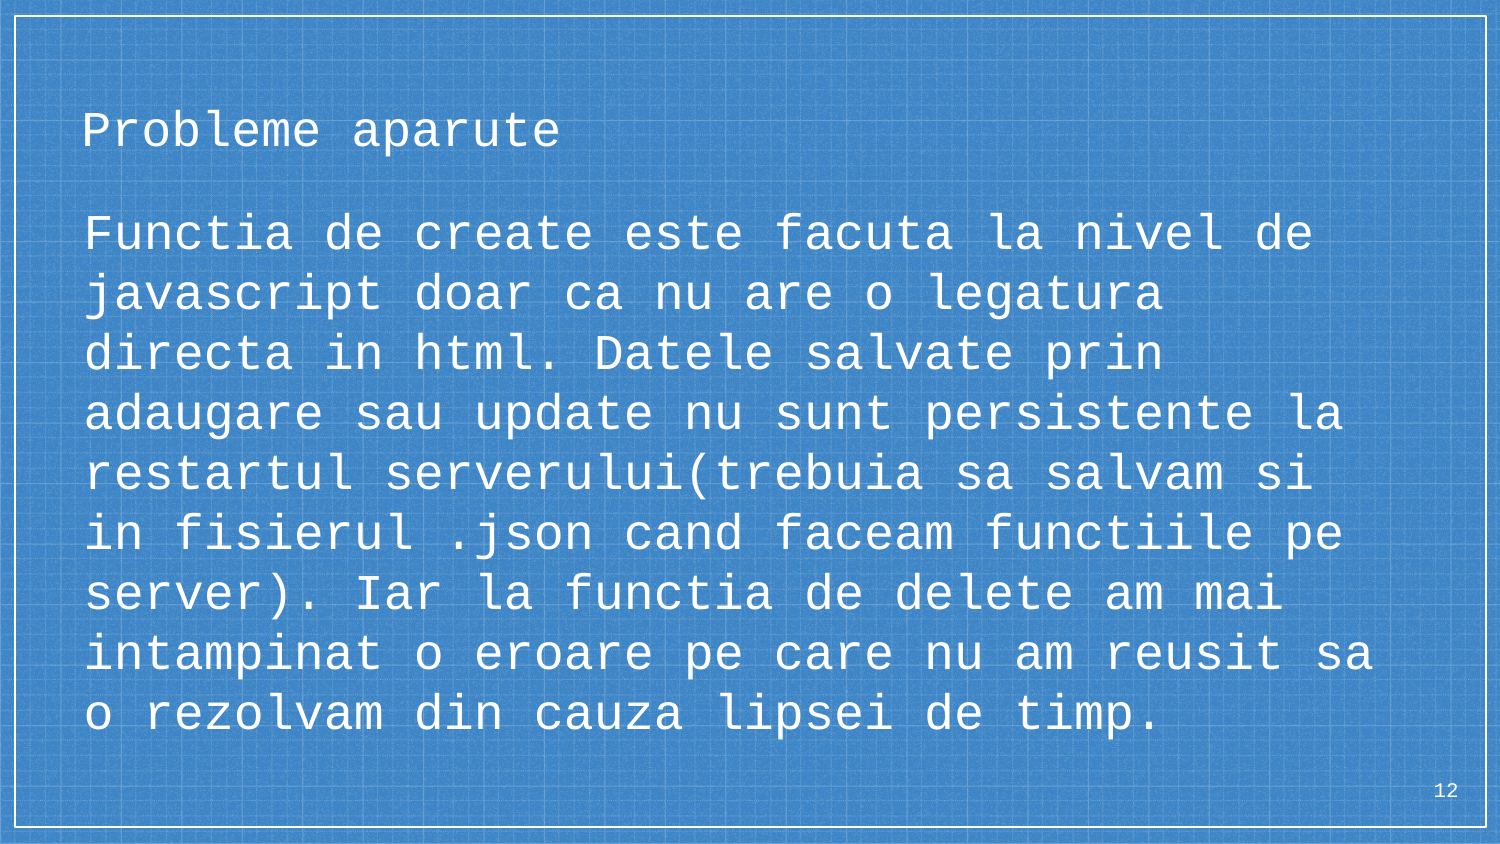

# Probleme aparute
Functia de create este facuta la nivel de javascript doar ca nu are o legatura directa in html. Datele salvate prin adaugare sau update nu sunt persistente la restartul serverului(trebuia sa salvam si in fisierul .json cand faceam functiile pe server). Iar la functia de delete am mai intampinat o eroare pe care nu am reusit sa o rezolvam din cauza lipsei de timp.
12